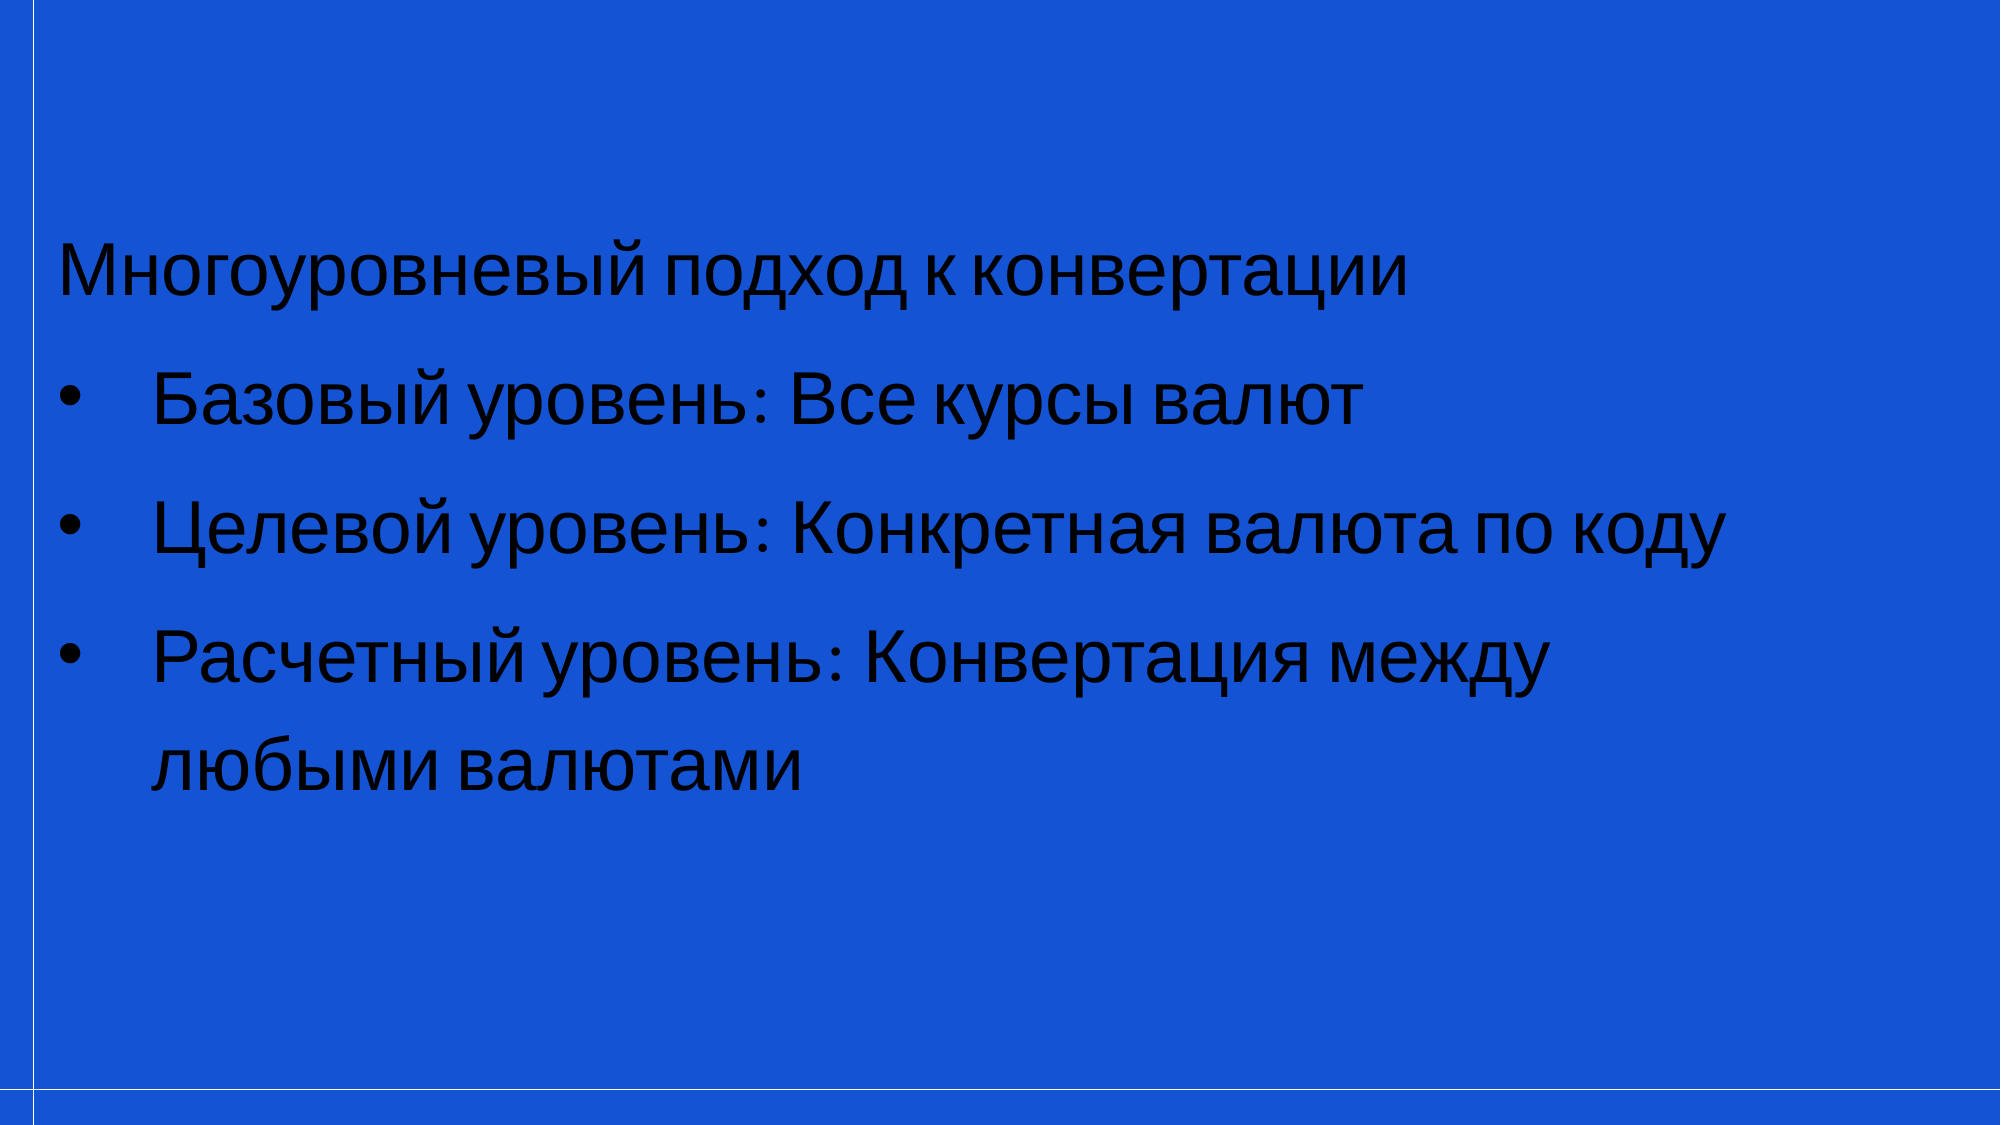

Многоуровневый подход к конвертации
Базовый уровень: Все курсы валют
Целевой уровень: Конкретная валюта по коду
Расчетный уровень: Конвертация между любыми валютами